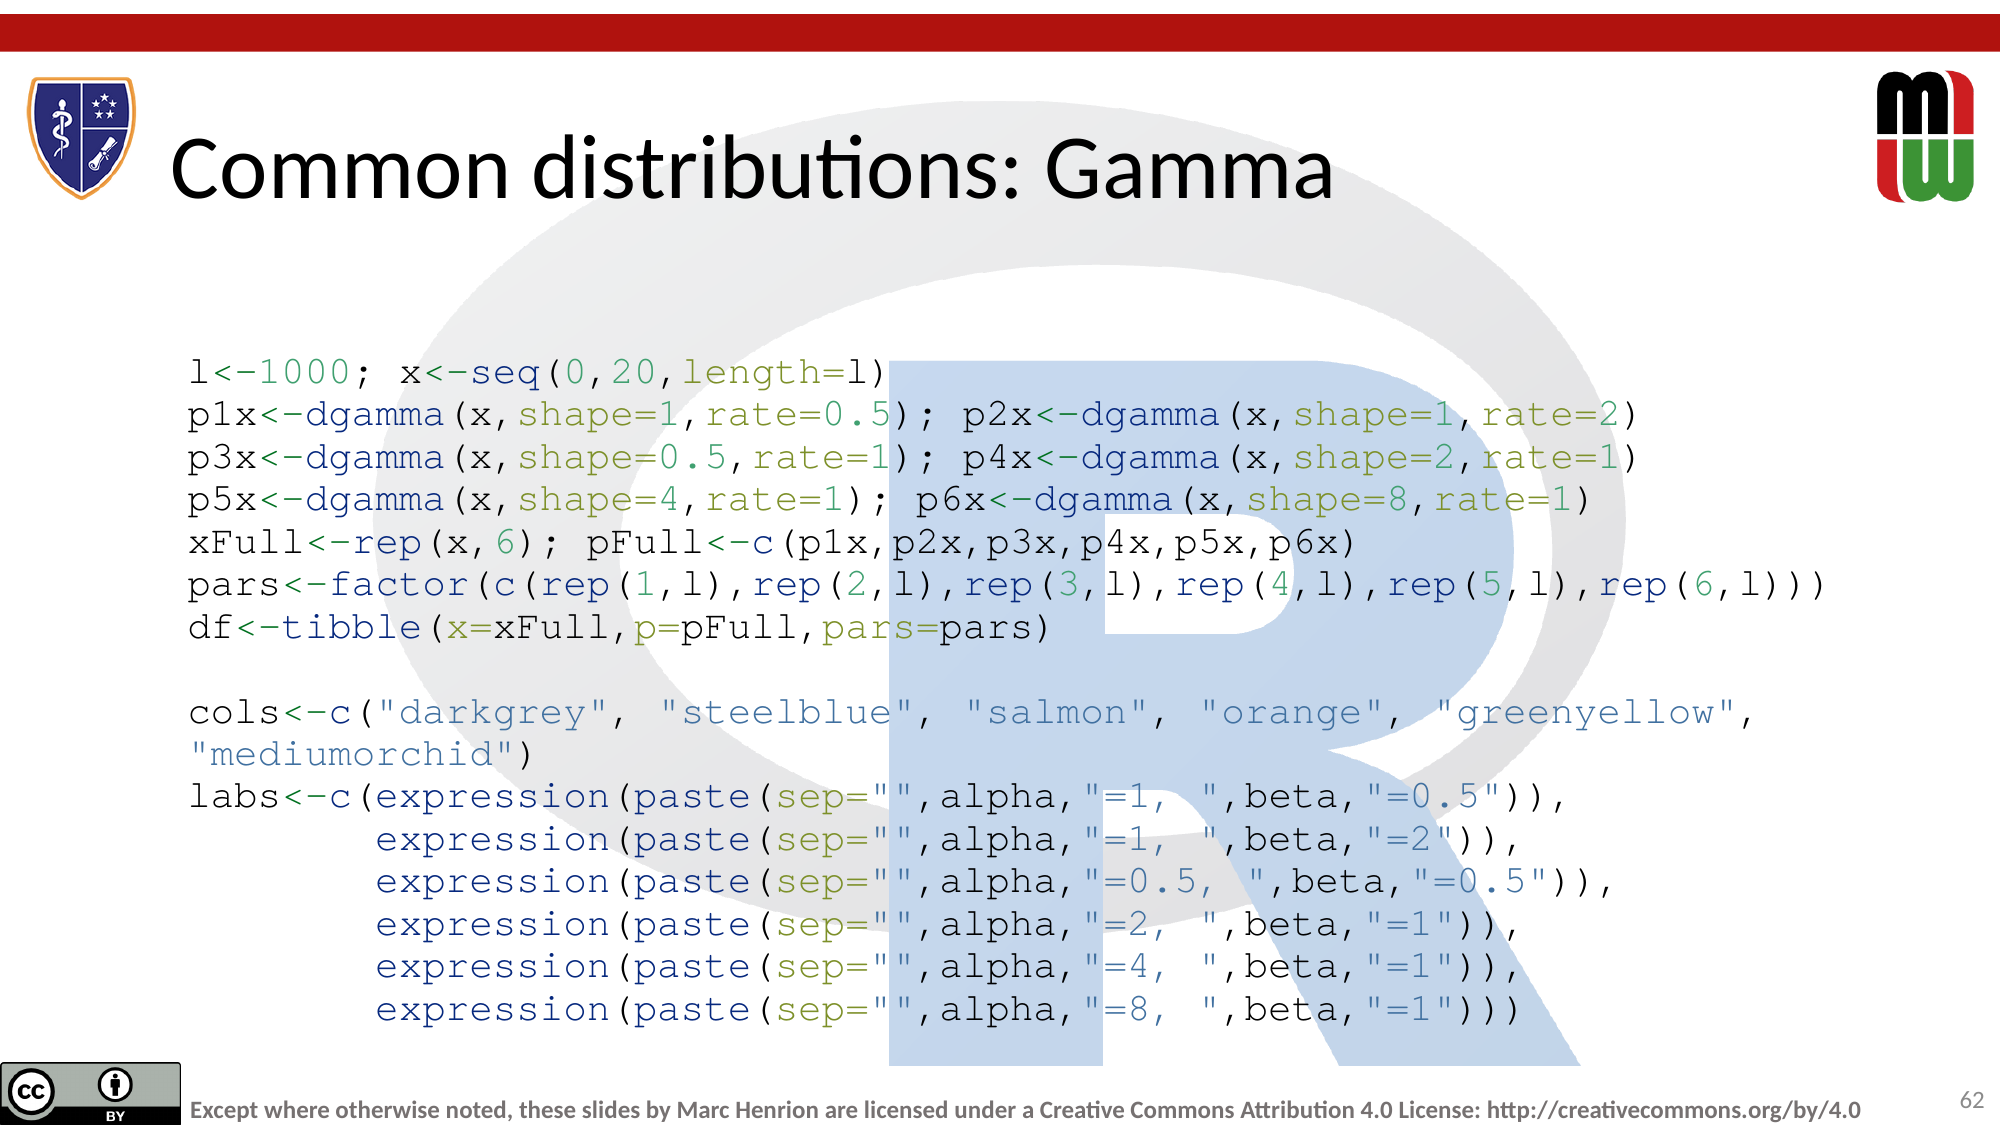

# Common distributions: Gamma
l<-1000; x<-seq(0,20,length=l)
p1x<-dgamma(x,shape=1,rate=0.5); p2x<-dgamma(x,shape=1,rate=2)
p3x<-dgamma(x,shape=0.5,rate=1); p4x<-dgamma(x,shape=2,rate=1)
p5x<-dgamma(x,shape=4,rate=1); p6x<-dgamma(x,shape=8,rate=1)
xFull<-rep(x,6); pFull<-c(p1x,p2x,p3x,p4x,p5x,p6x)
pars<-factor(c(rep(1,l),rep(2,l),rep(3,l),rep(4,l),rep(5,l),rep(6,l)))
df<-tibble(x=xFull,p=pFull,pars=pars)
cols<-c("darkgrey", "steelblue", "salmon", "orange", "greenyellow", "mediumorchid")
labs<-c(expression(paste(sep="",alpha,"=1, ",beta,"=0.5")),
        expression(paste(sep="",alpha,"=1, ",beta,"=2")),
        expression(paste(sep="",alpha,"=0.5, ",beta,"=0.5")),
        expression(paste(sep="",alpha,"=2, ",beta,"=1")),
        expression(paste(sep="",alpha,"=4, ",beta,"=1")),
        expression(paste(sep="",alpha,"=8, ",beta,"=1")))

62